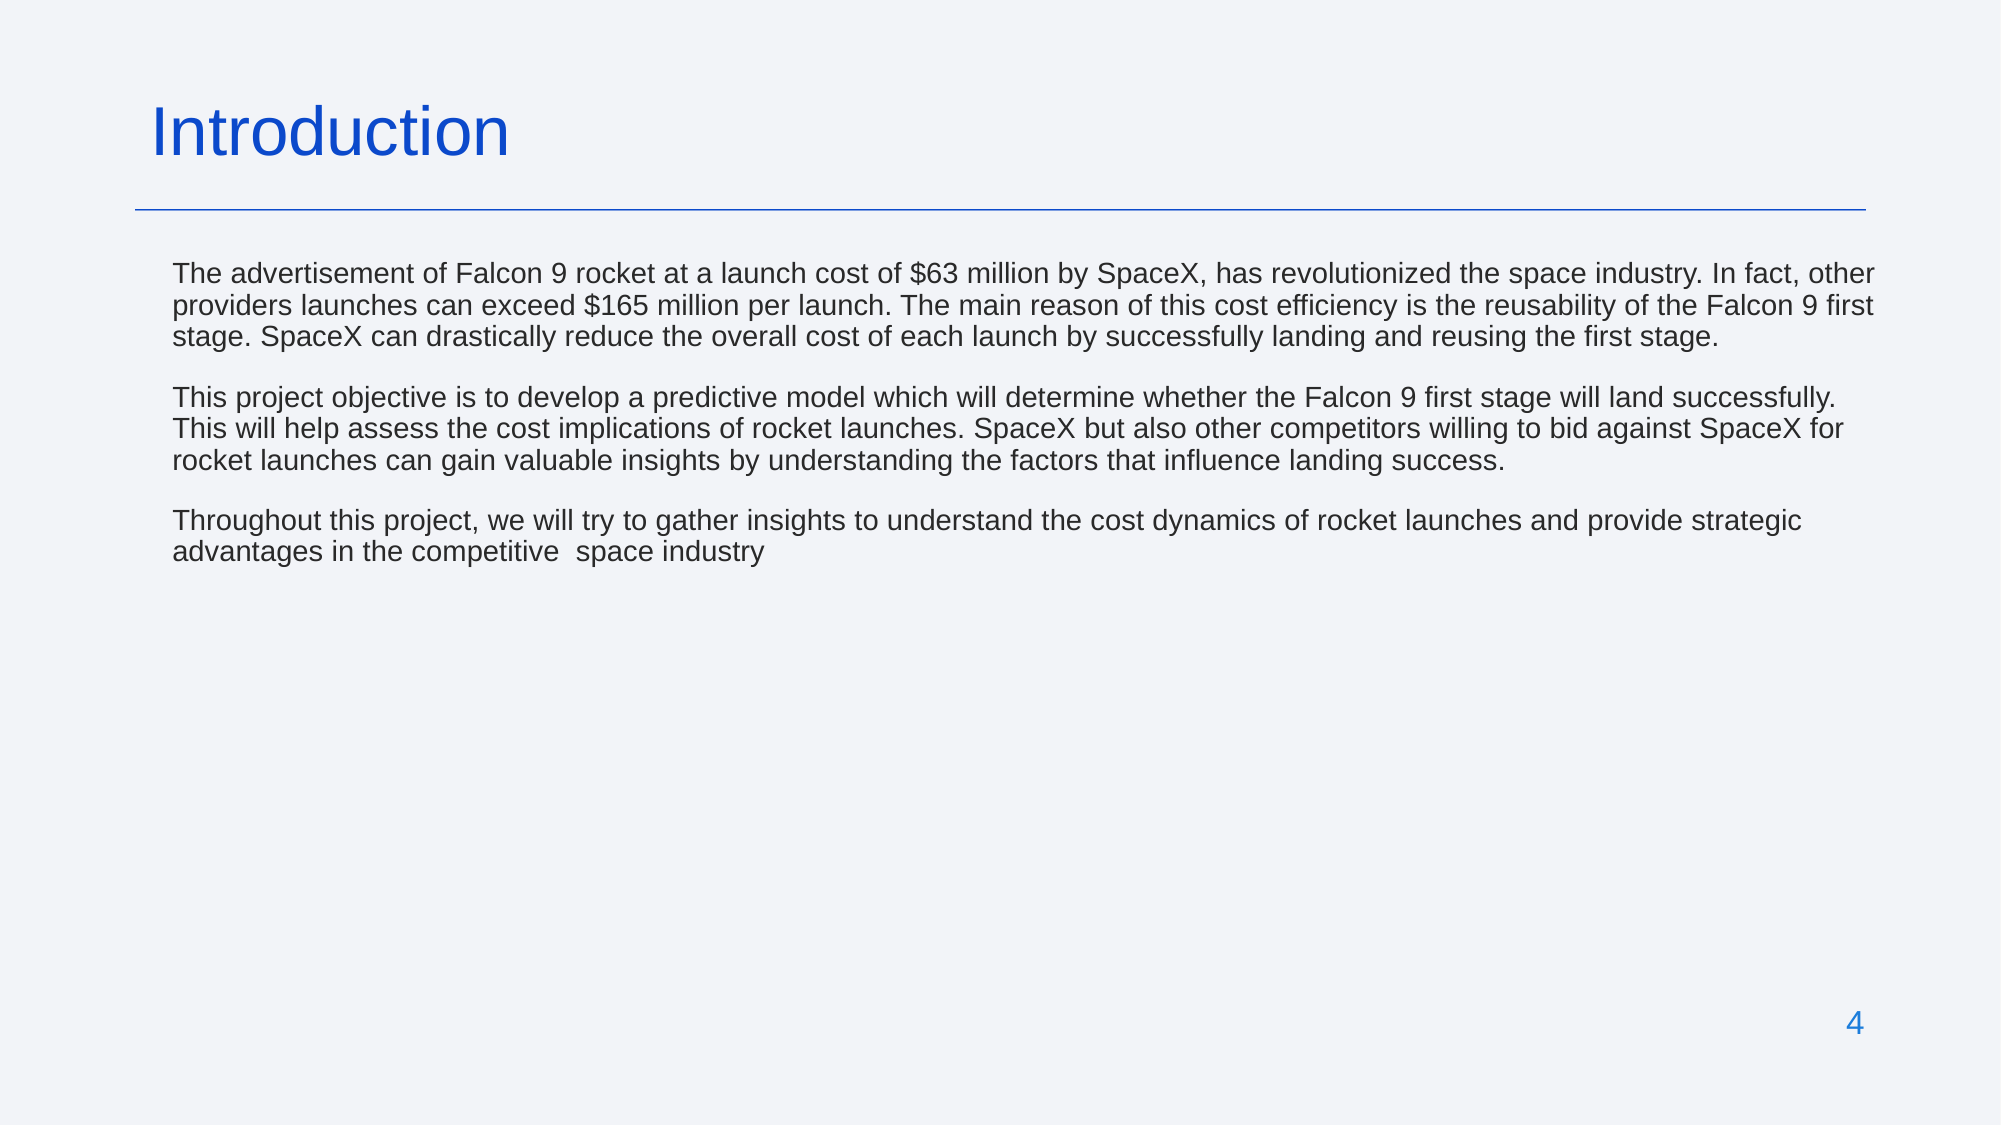

Introduction
The advertisement of Falcon 9 rocket at a launch cost of $63 million by SpaceX, has revolutionized the space industry. In fact, other providers launches can exceed $165 million per launch. The main reason of this cost efficiency is the reusability of the Falcon 9 first stage. SpaceX can drastically reduce the overall cost of each launch by successfully landing and reusing the first stage.
This project objective is to develop a predictive model which will determine whether the Falcon 9 first stage will land successfully. This will help assess the cost implications of rocket launches. SpaceX but also other competitors willing to bid against SpaceX for rocket launches can gain valuable insights by understanding the factors that influence landing success.
Throughout this project, we will try to gather insights to understand the cost dynamics of rocket launches and provide strategic advantages in the competitive  space industry
4